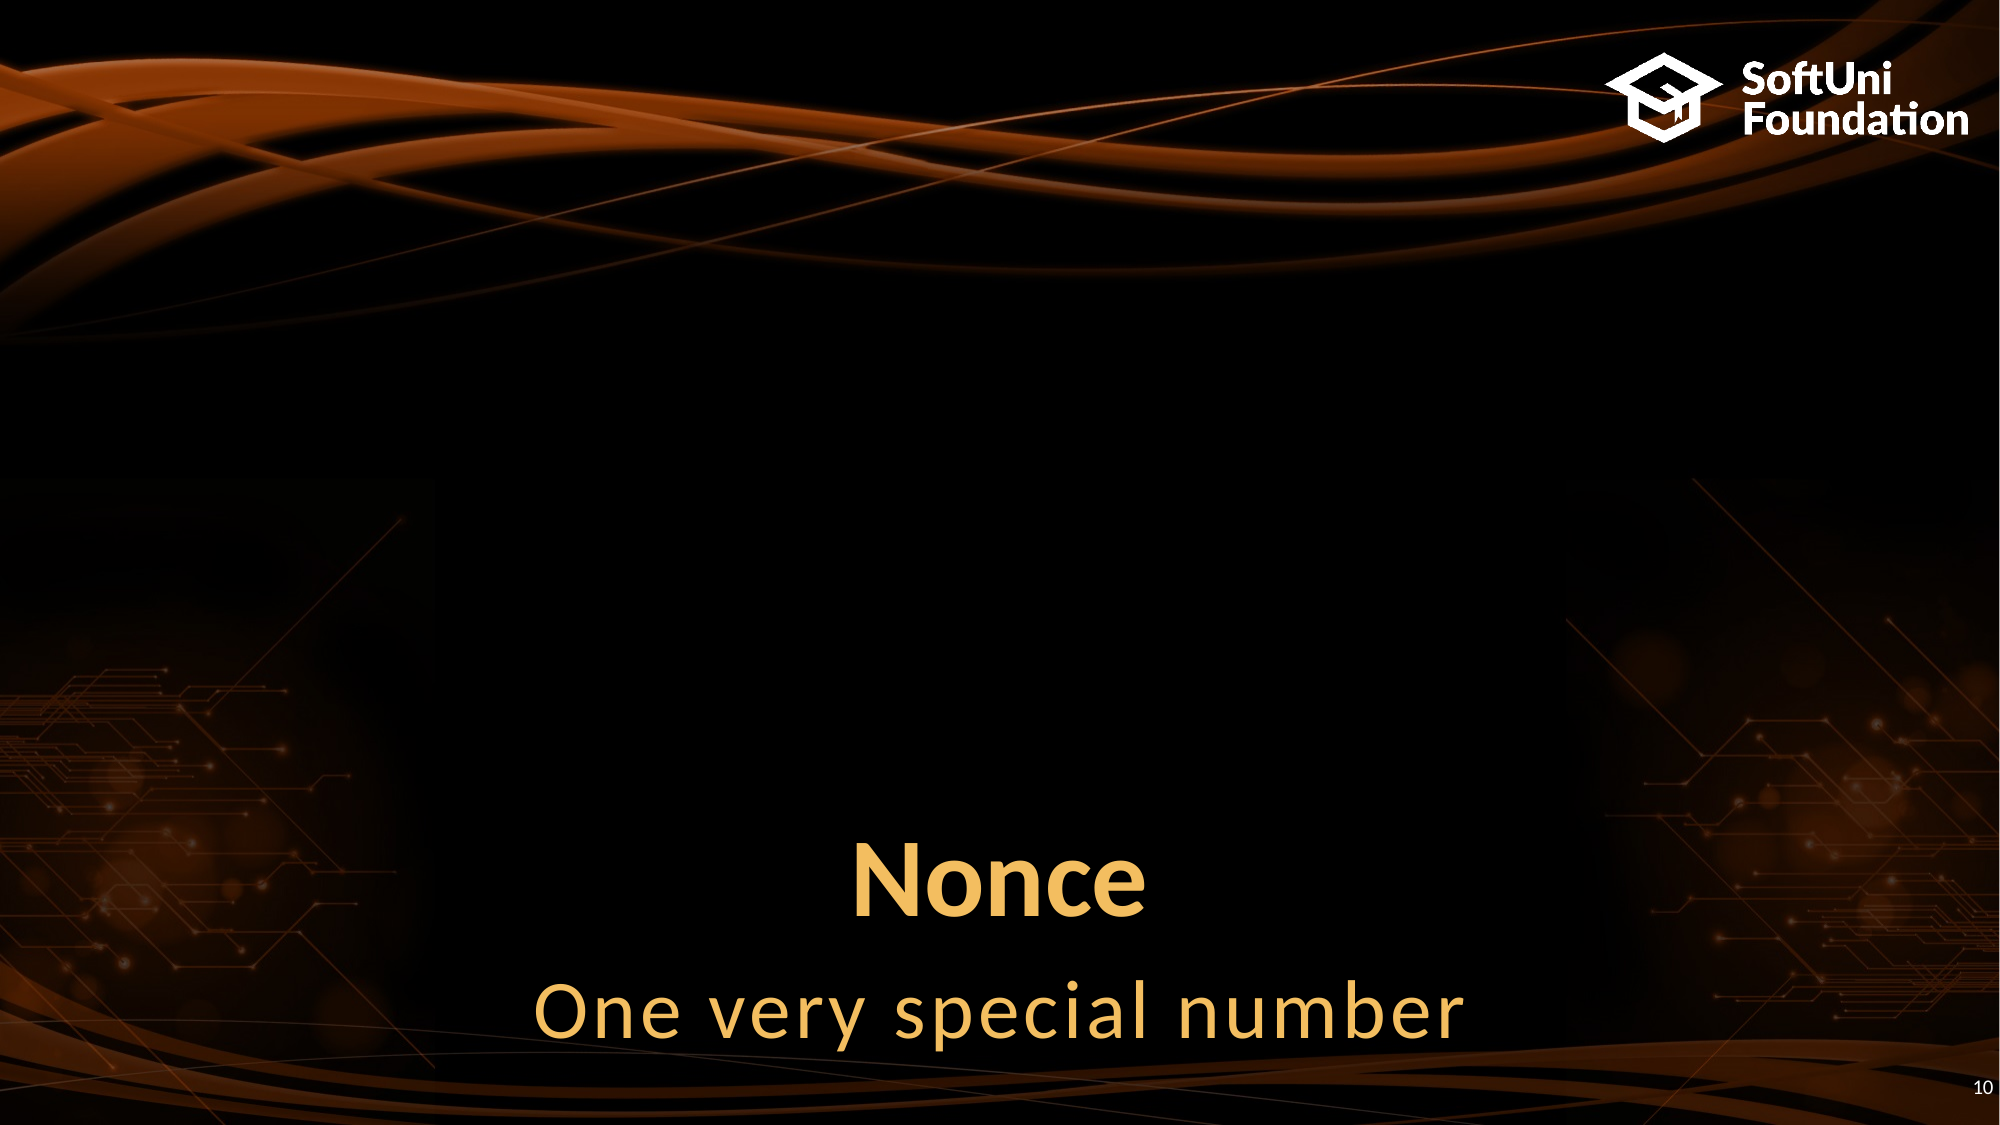

# Nonce
One very special number
10